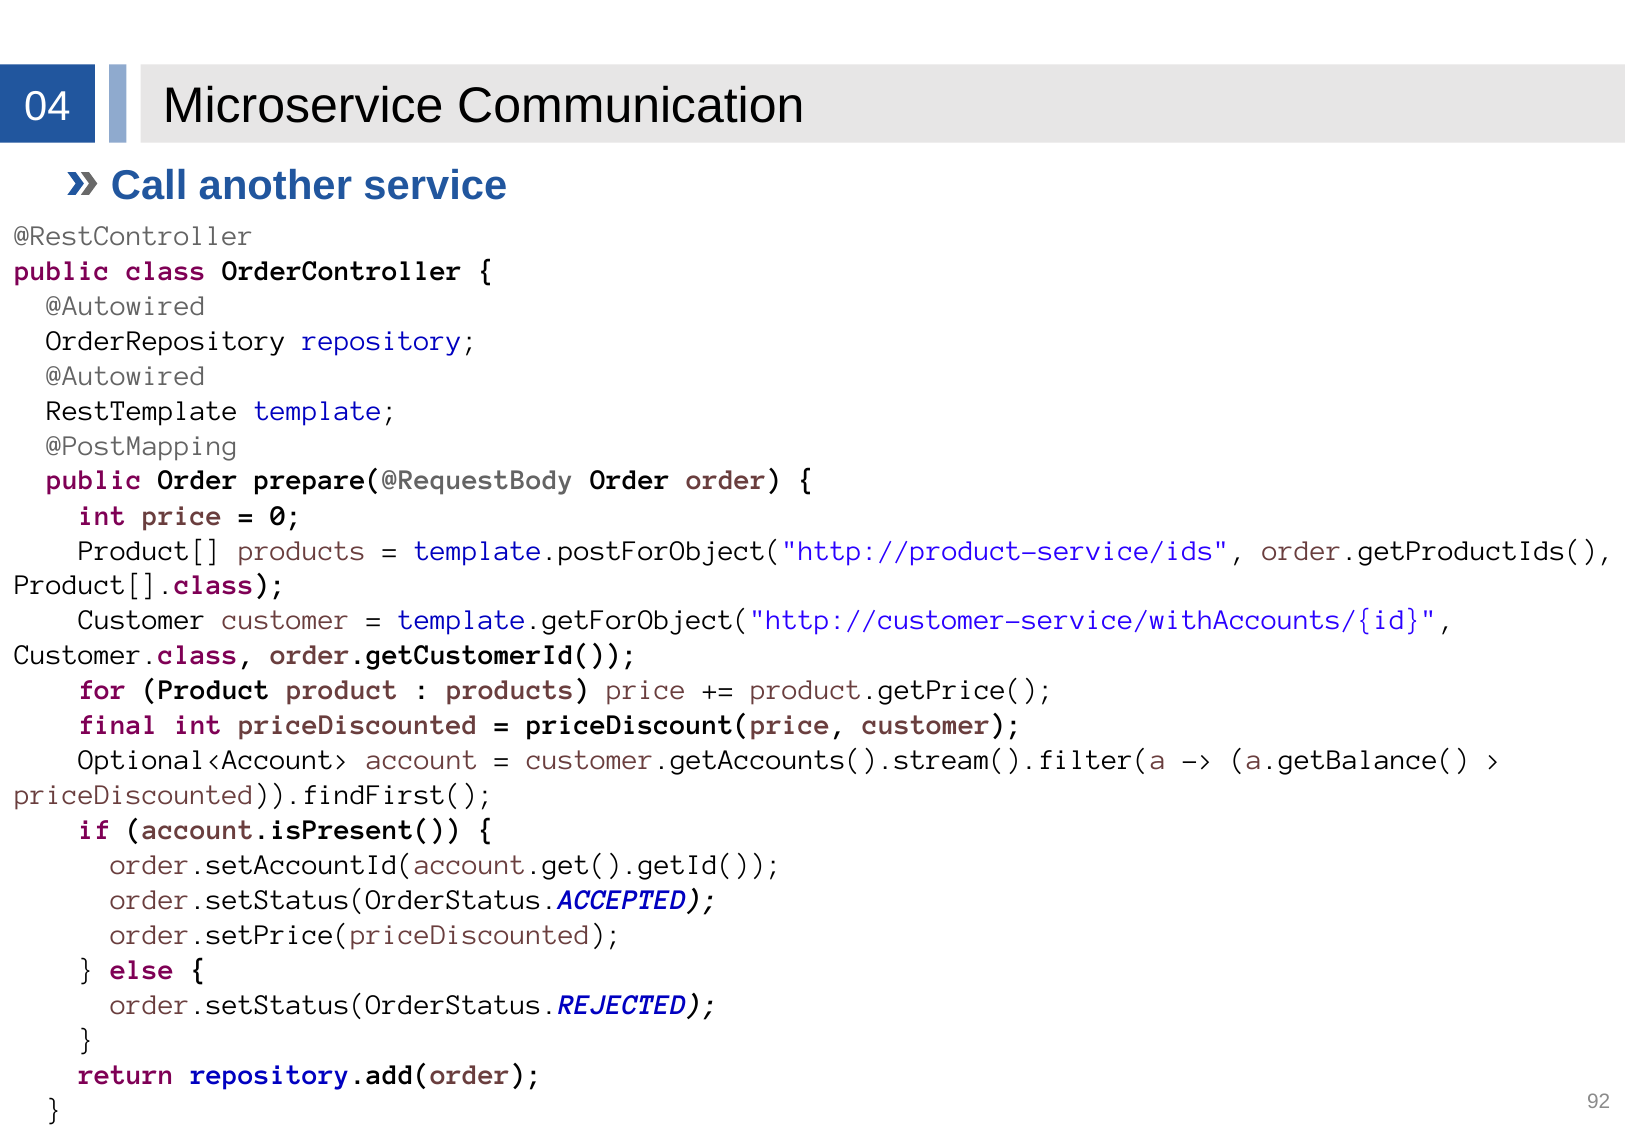

# Microservice Communication
04
Call another service

@RestController
public class OrderController {
  @Autowired
  OrderRepository repository;
  @Autowired
  RestTemplate template;
  @PostMapping
  public Order prepare(@RequestBody Order order) {
    int price = 0;
    Product[] products = template.postForObject("http://product-service/ids", order.getProductIds(),  Product[].class);
    Customer customer = template.getForObject("http://customer-service/withAccounts/{id}",  Customer.class, order.getCustomerId());
    for (Product product : products) price += product.getPrice();
    final int priceDiscounted = priceDiscount(price, customer);
    Optional<Account> account = customer.getAccounts().stream().filter(a -> (a.getBalance() > priceDiscounted)).findFirst();
    if (account.isPresent()) {
      order.setAccountId(account.get().getId());
      order.setStatus(OrderStatus.ACCEPTED);
      order.setPrice(priceDiscounted);
    } else {
      order.setStatus(OrderStatus.REJECTED);
    }
    return repository.add(order);
  }
92